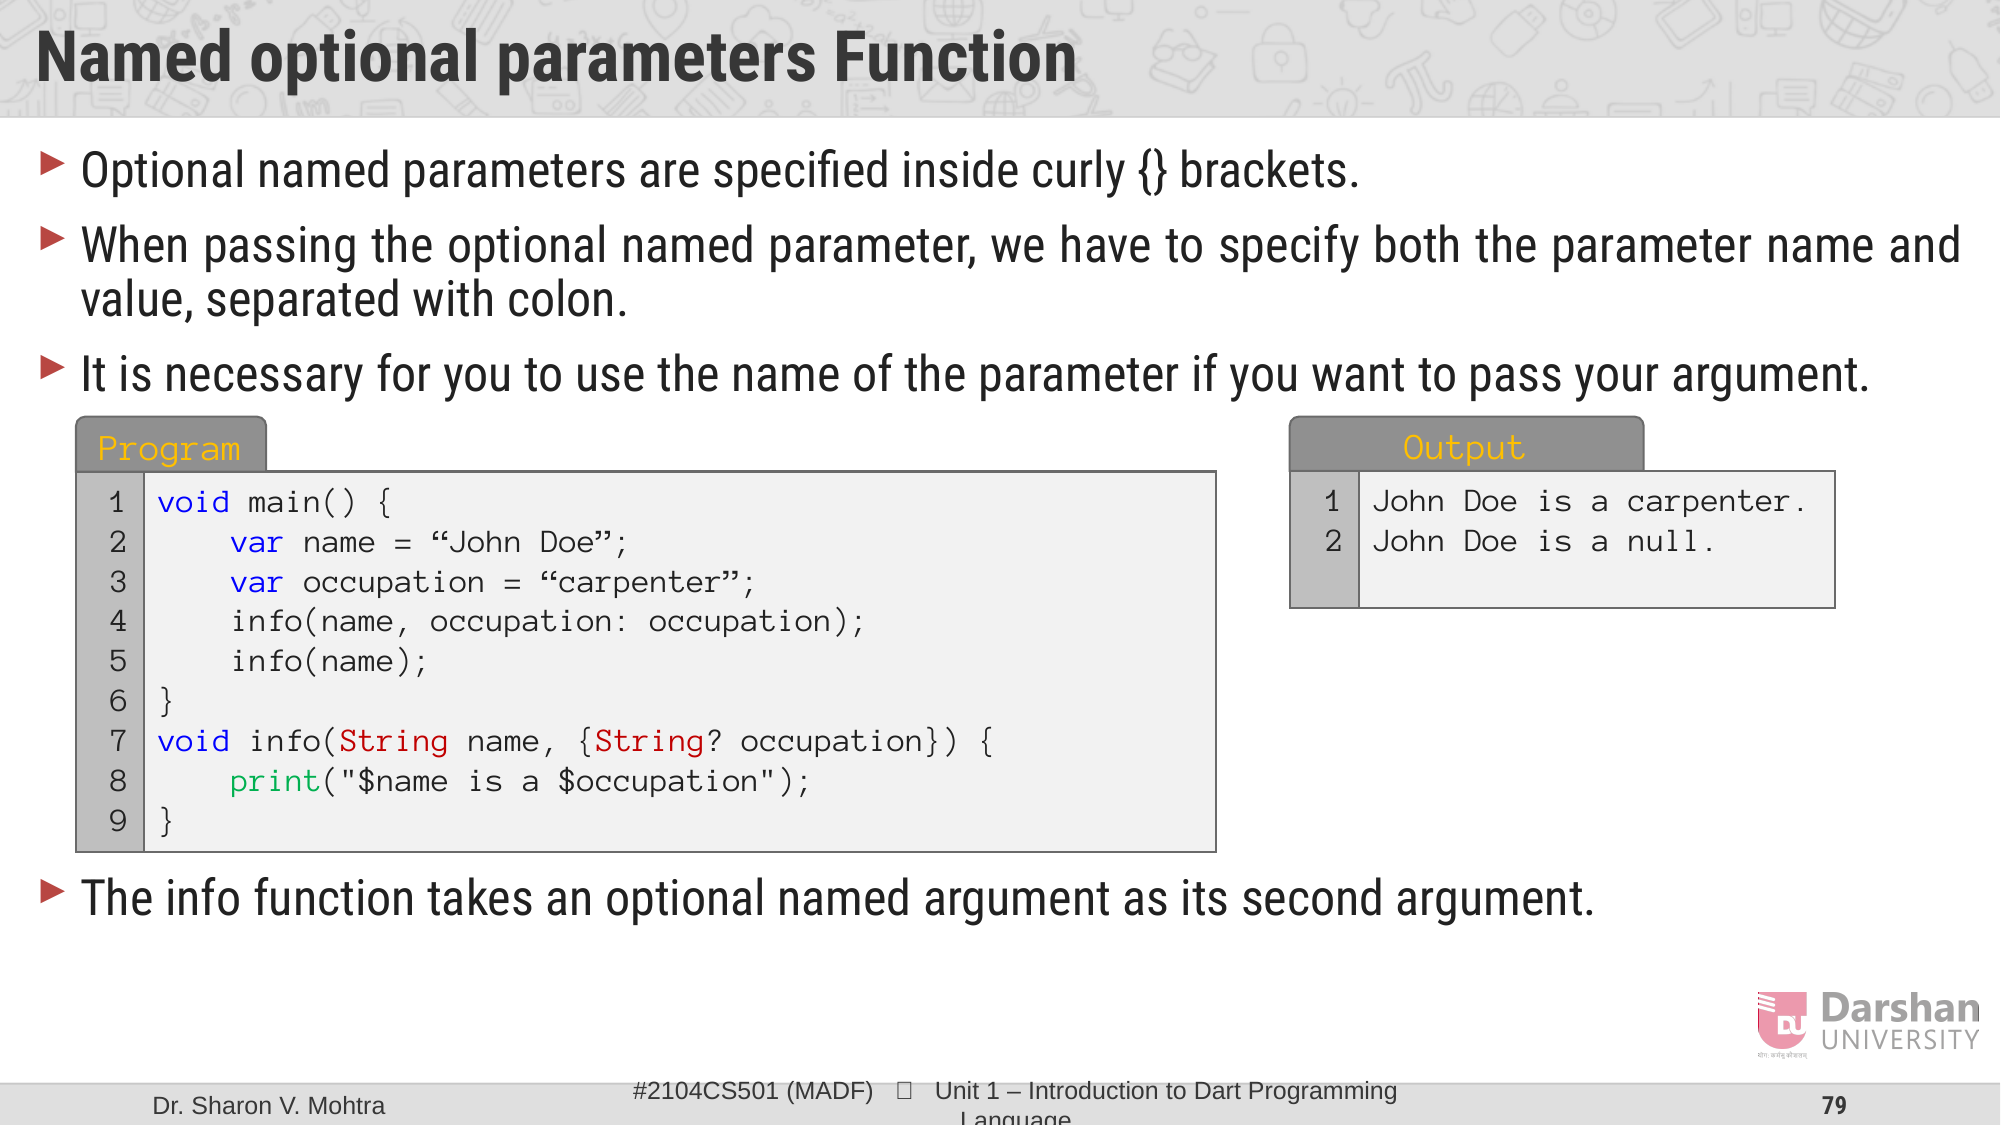

# Named optional parameters Function
Optional named parameters are specified inside curly {} brackets.
When passing the optional named parameter, we have to specify both the parameter name and value, separated with colon.
It is necessary for you to use the name of the parameter if you want to pass your argument.

The info function takes an optional named argument as its second argument.

Program
1
2
3
4
5
6
7
8
9
void main() {
    var name = “John Doe”;
    var occupation = “carpenter”;
    info(name, occupation: occupation);
    info(name);
}
void info(String name, {String? occupation}) {
    print("$name is a $occupation");
}
Output
1
2
John Doe is a carpenter.
John Doe is a null.